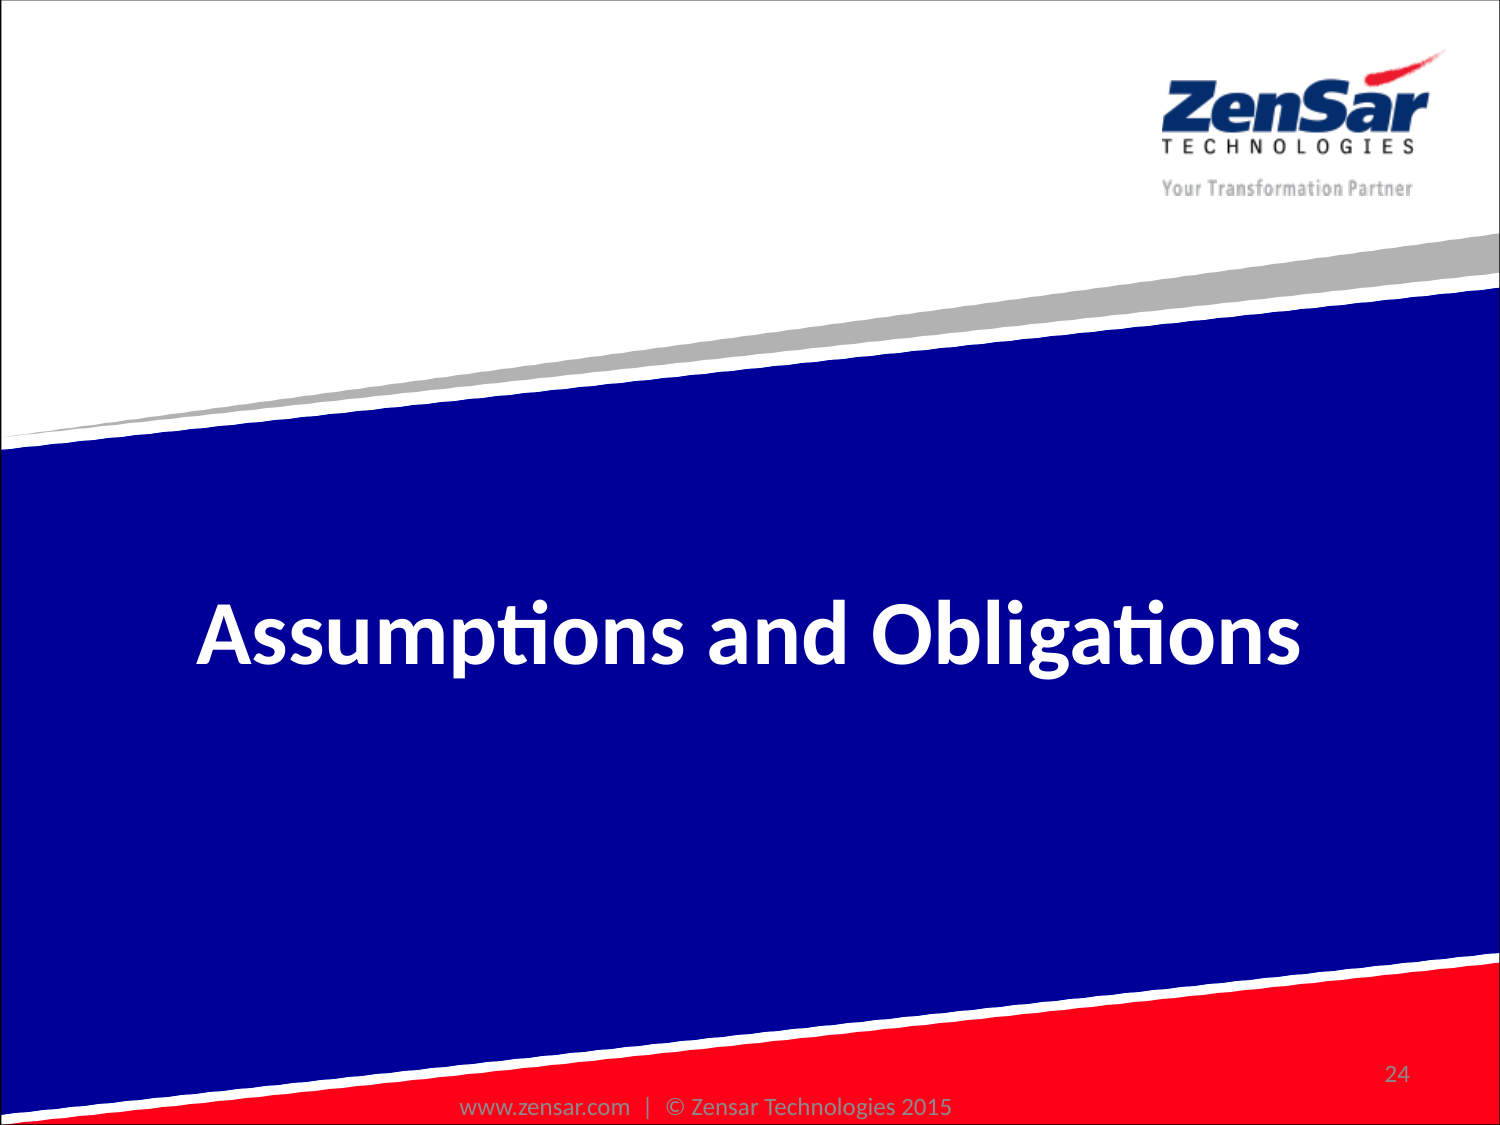

# Assumptions and Obligations
24
www.zensar.com  |  © Zensar Technologies 2015